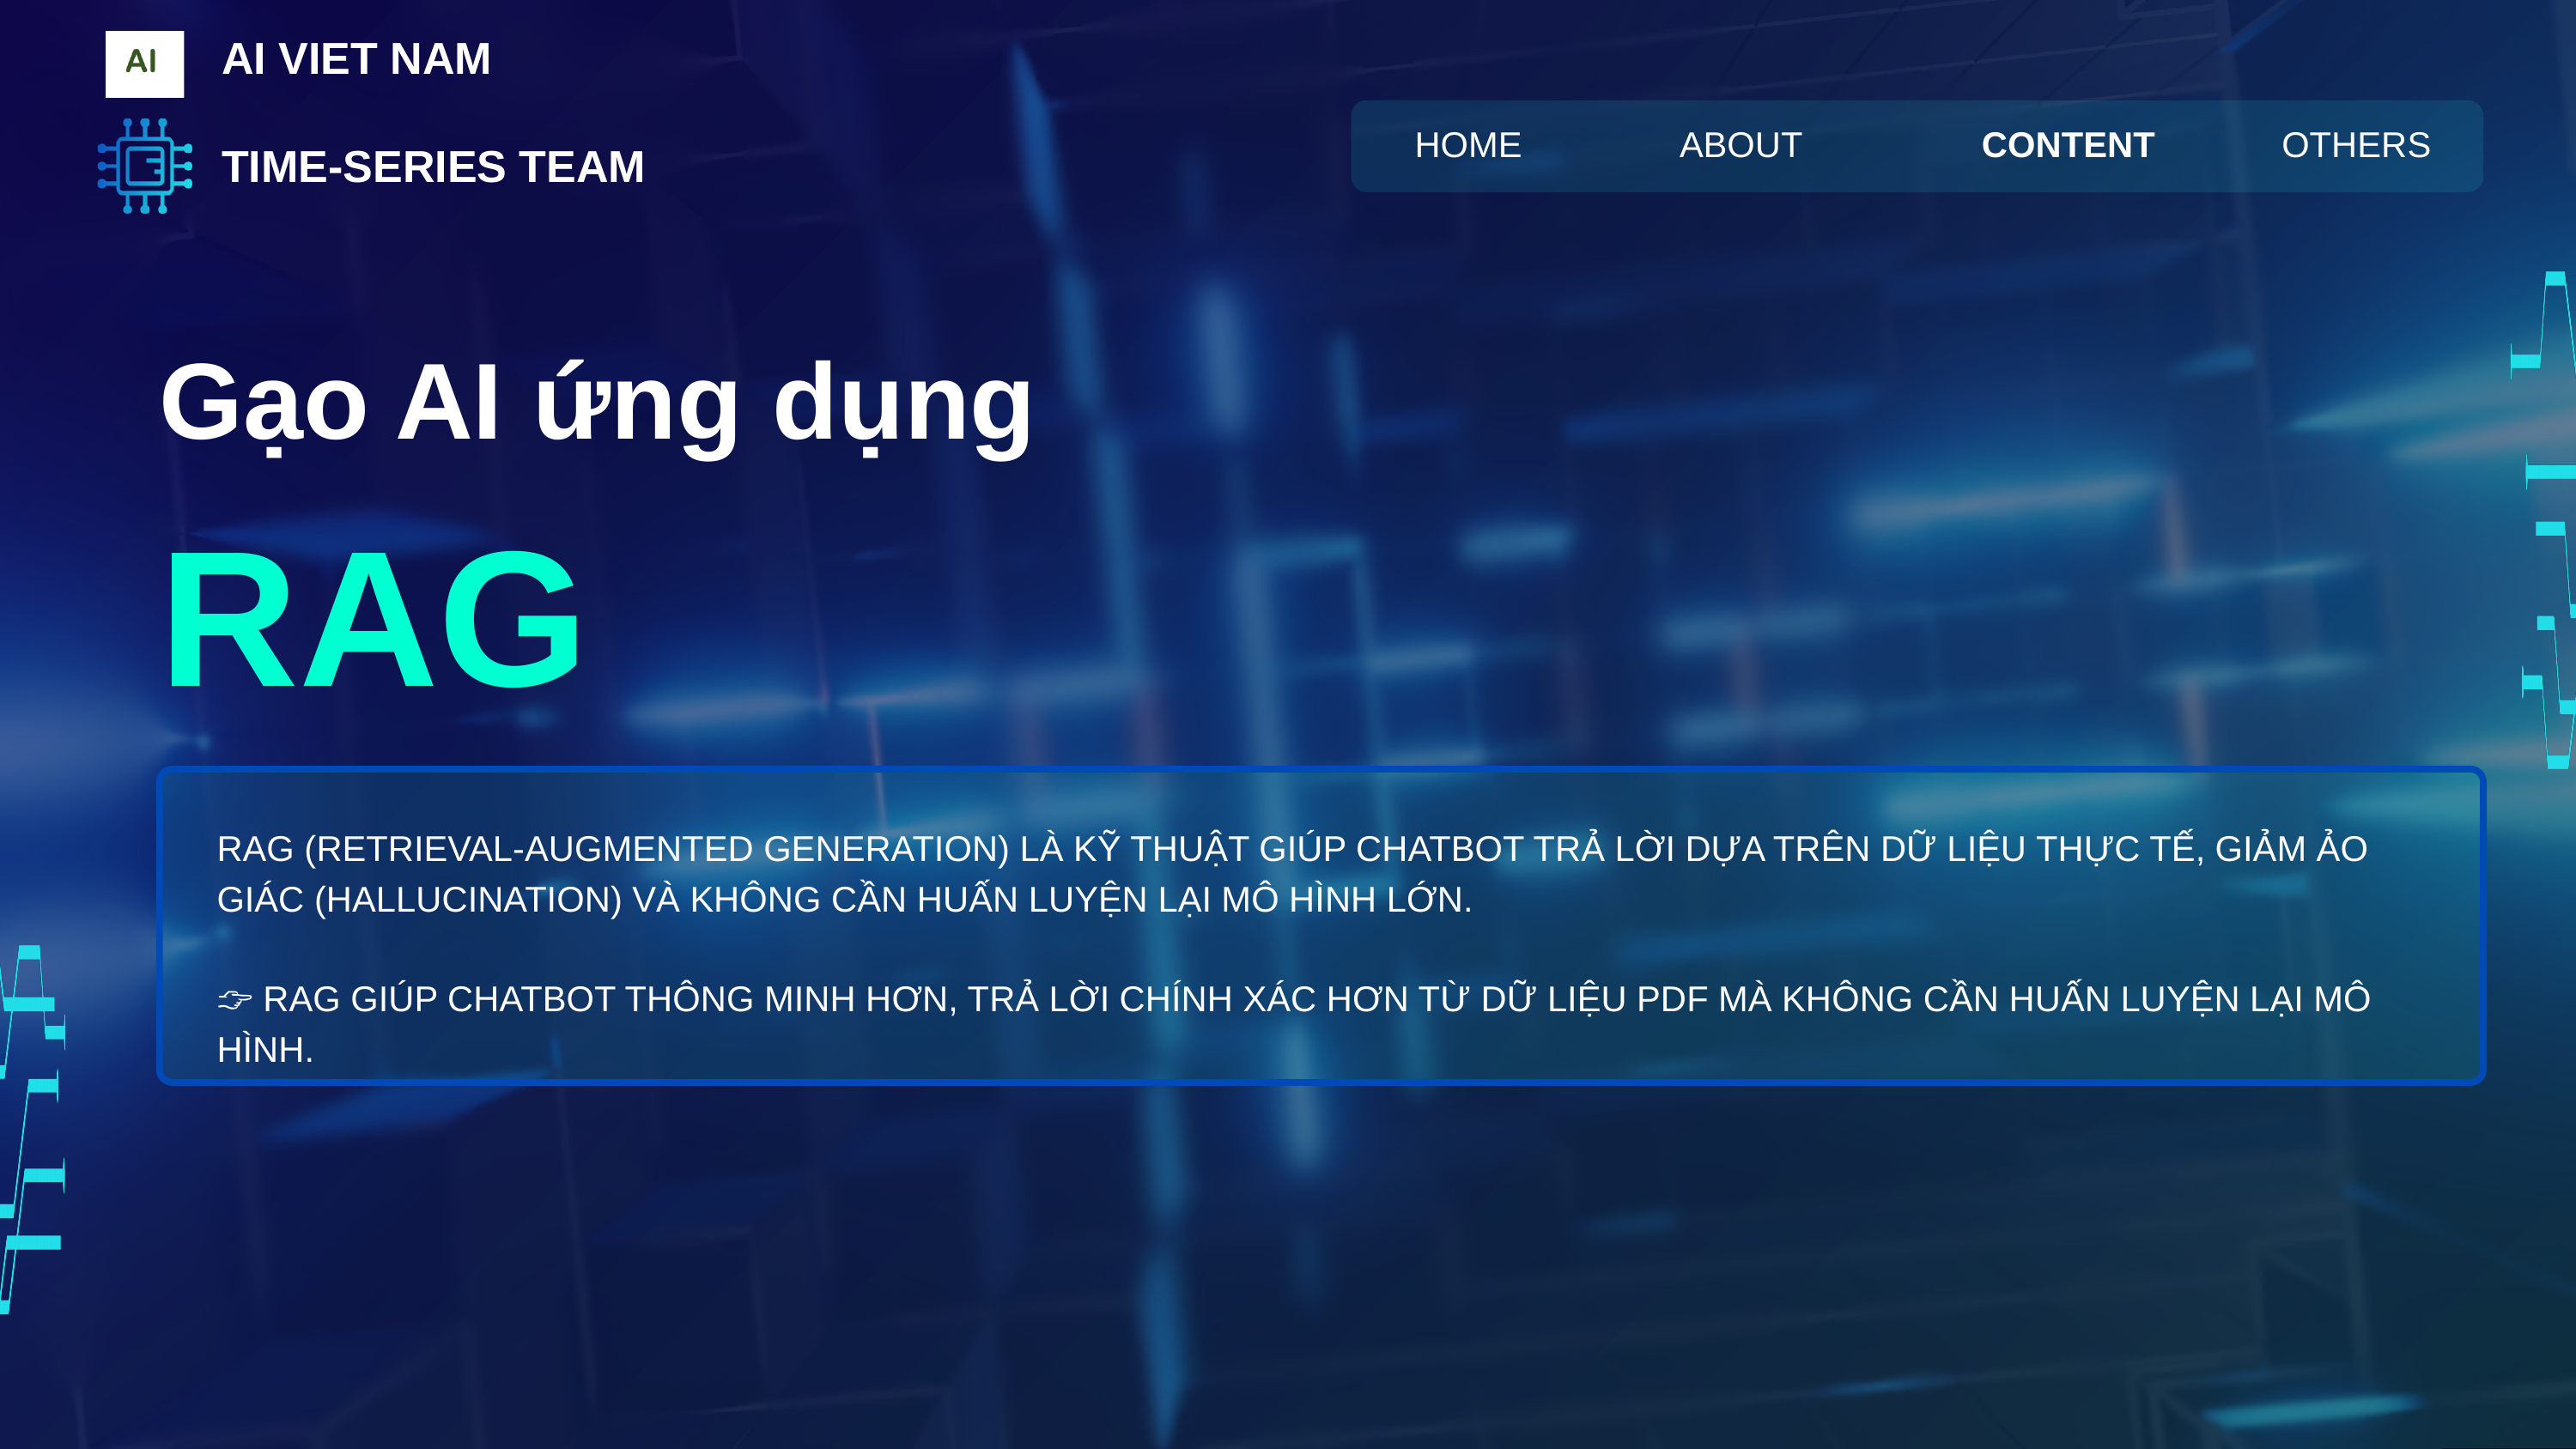

AI VIET NAM

HOME
ABOUT
CONTENT
OTHERS

TIME-SERIES TEAM
Gạo AI ứng dụng
RAG

RAG (RETRIEVAL-AUGMENTED GENERATION) LÀ KỸ THUẬT GIÚP CHATBOT TRẢ LỜI DỰA TRÊN DỮ LIỆU THỰC TẾ, GIẢM ẢO GIÁC (HALLUCINATION) VÀ KHÔNG CẦN HUẤN LUYỆN LẠI MÔ HÌNH LỚN.

👉 RAG GIÚP CHATBOT THÔNG MINH HƠN, TRẢ LỜI CHÍNH XÁC HƠN TỪ DỮ LIỆU PDF MÀ KHÔNG CẦN HUẤN LUYỆN LẠI MÔ HÌNH.